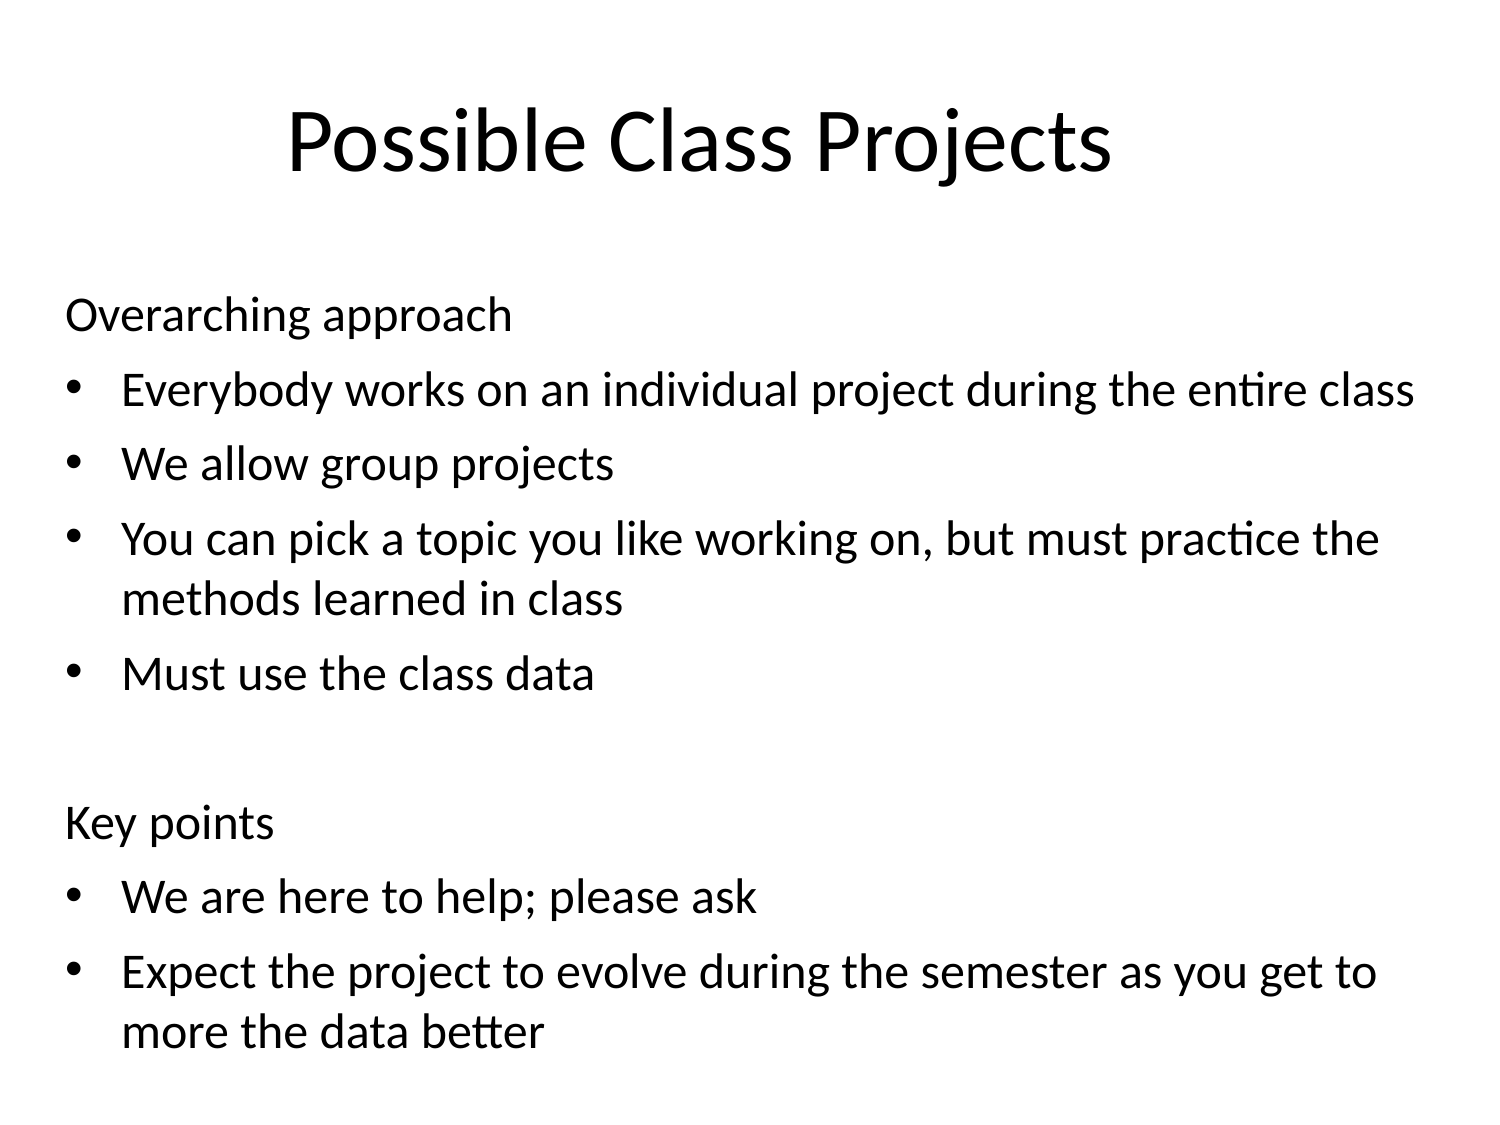

# Possible Class Projects
Overarching approach
Everybody works on an individual project during the entire class
We allow group projects
You can pick a topic you like working on, but must practice the methods learned in class
Must use the class data

Key points
We are here to help; please ask
Expect the project to evolve during the semester as you get to more the data better